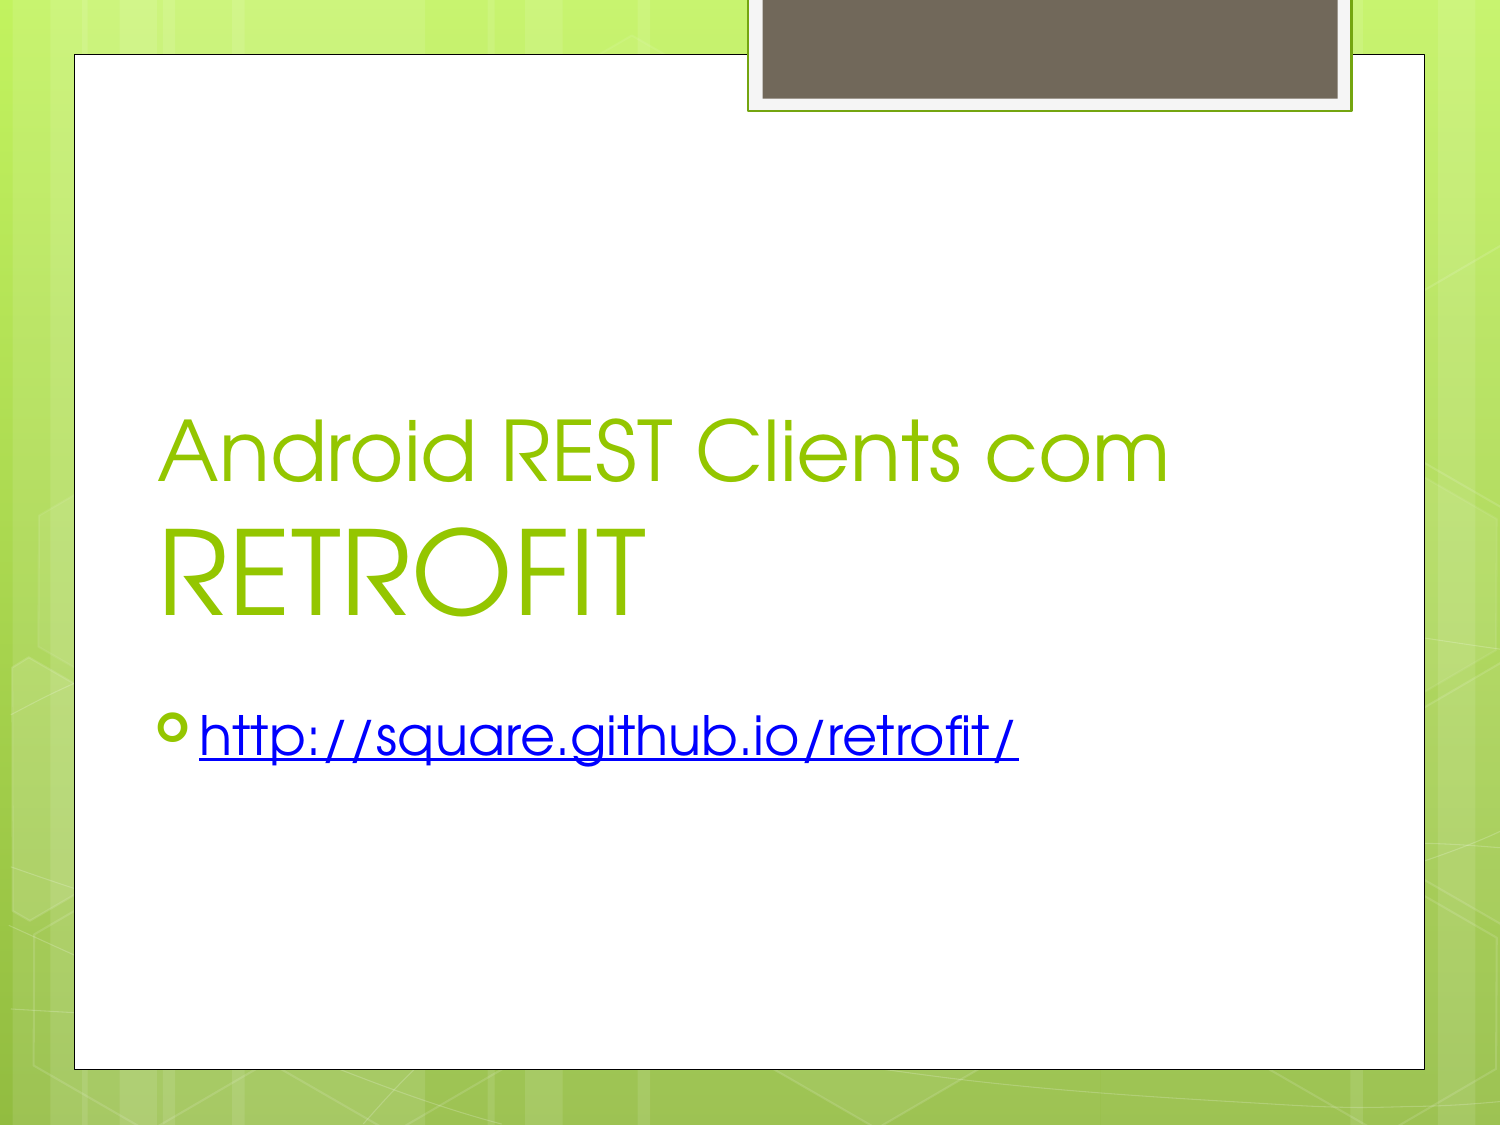

26
# Android REST Clients com
RETROFIT
http://square.github.io/retrofit/